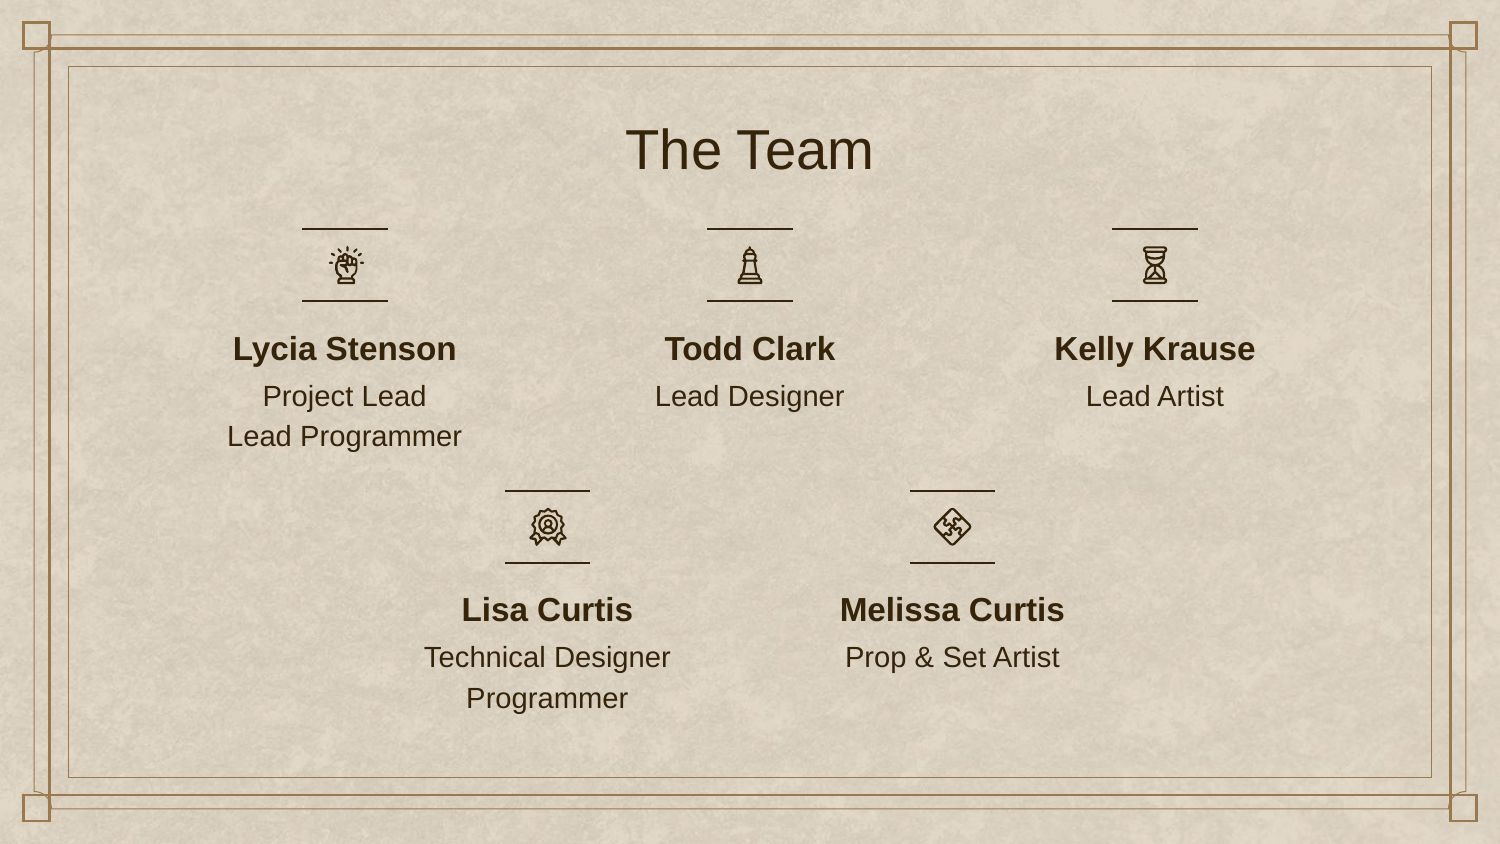

# The Team

Lycia Stenson
Todd Clark
Kelly Krause
Project Lead
Lead Programmer
Lead Designer
Lead Artist

Lisa Curtis
Melissa Curtis
Technical Designer
Programmer
Prop & Set Artist